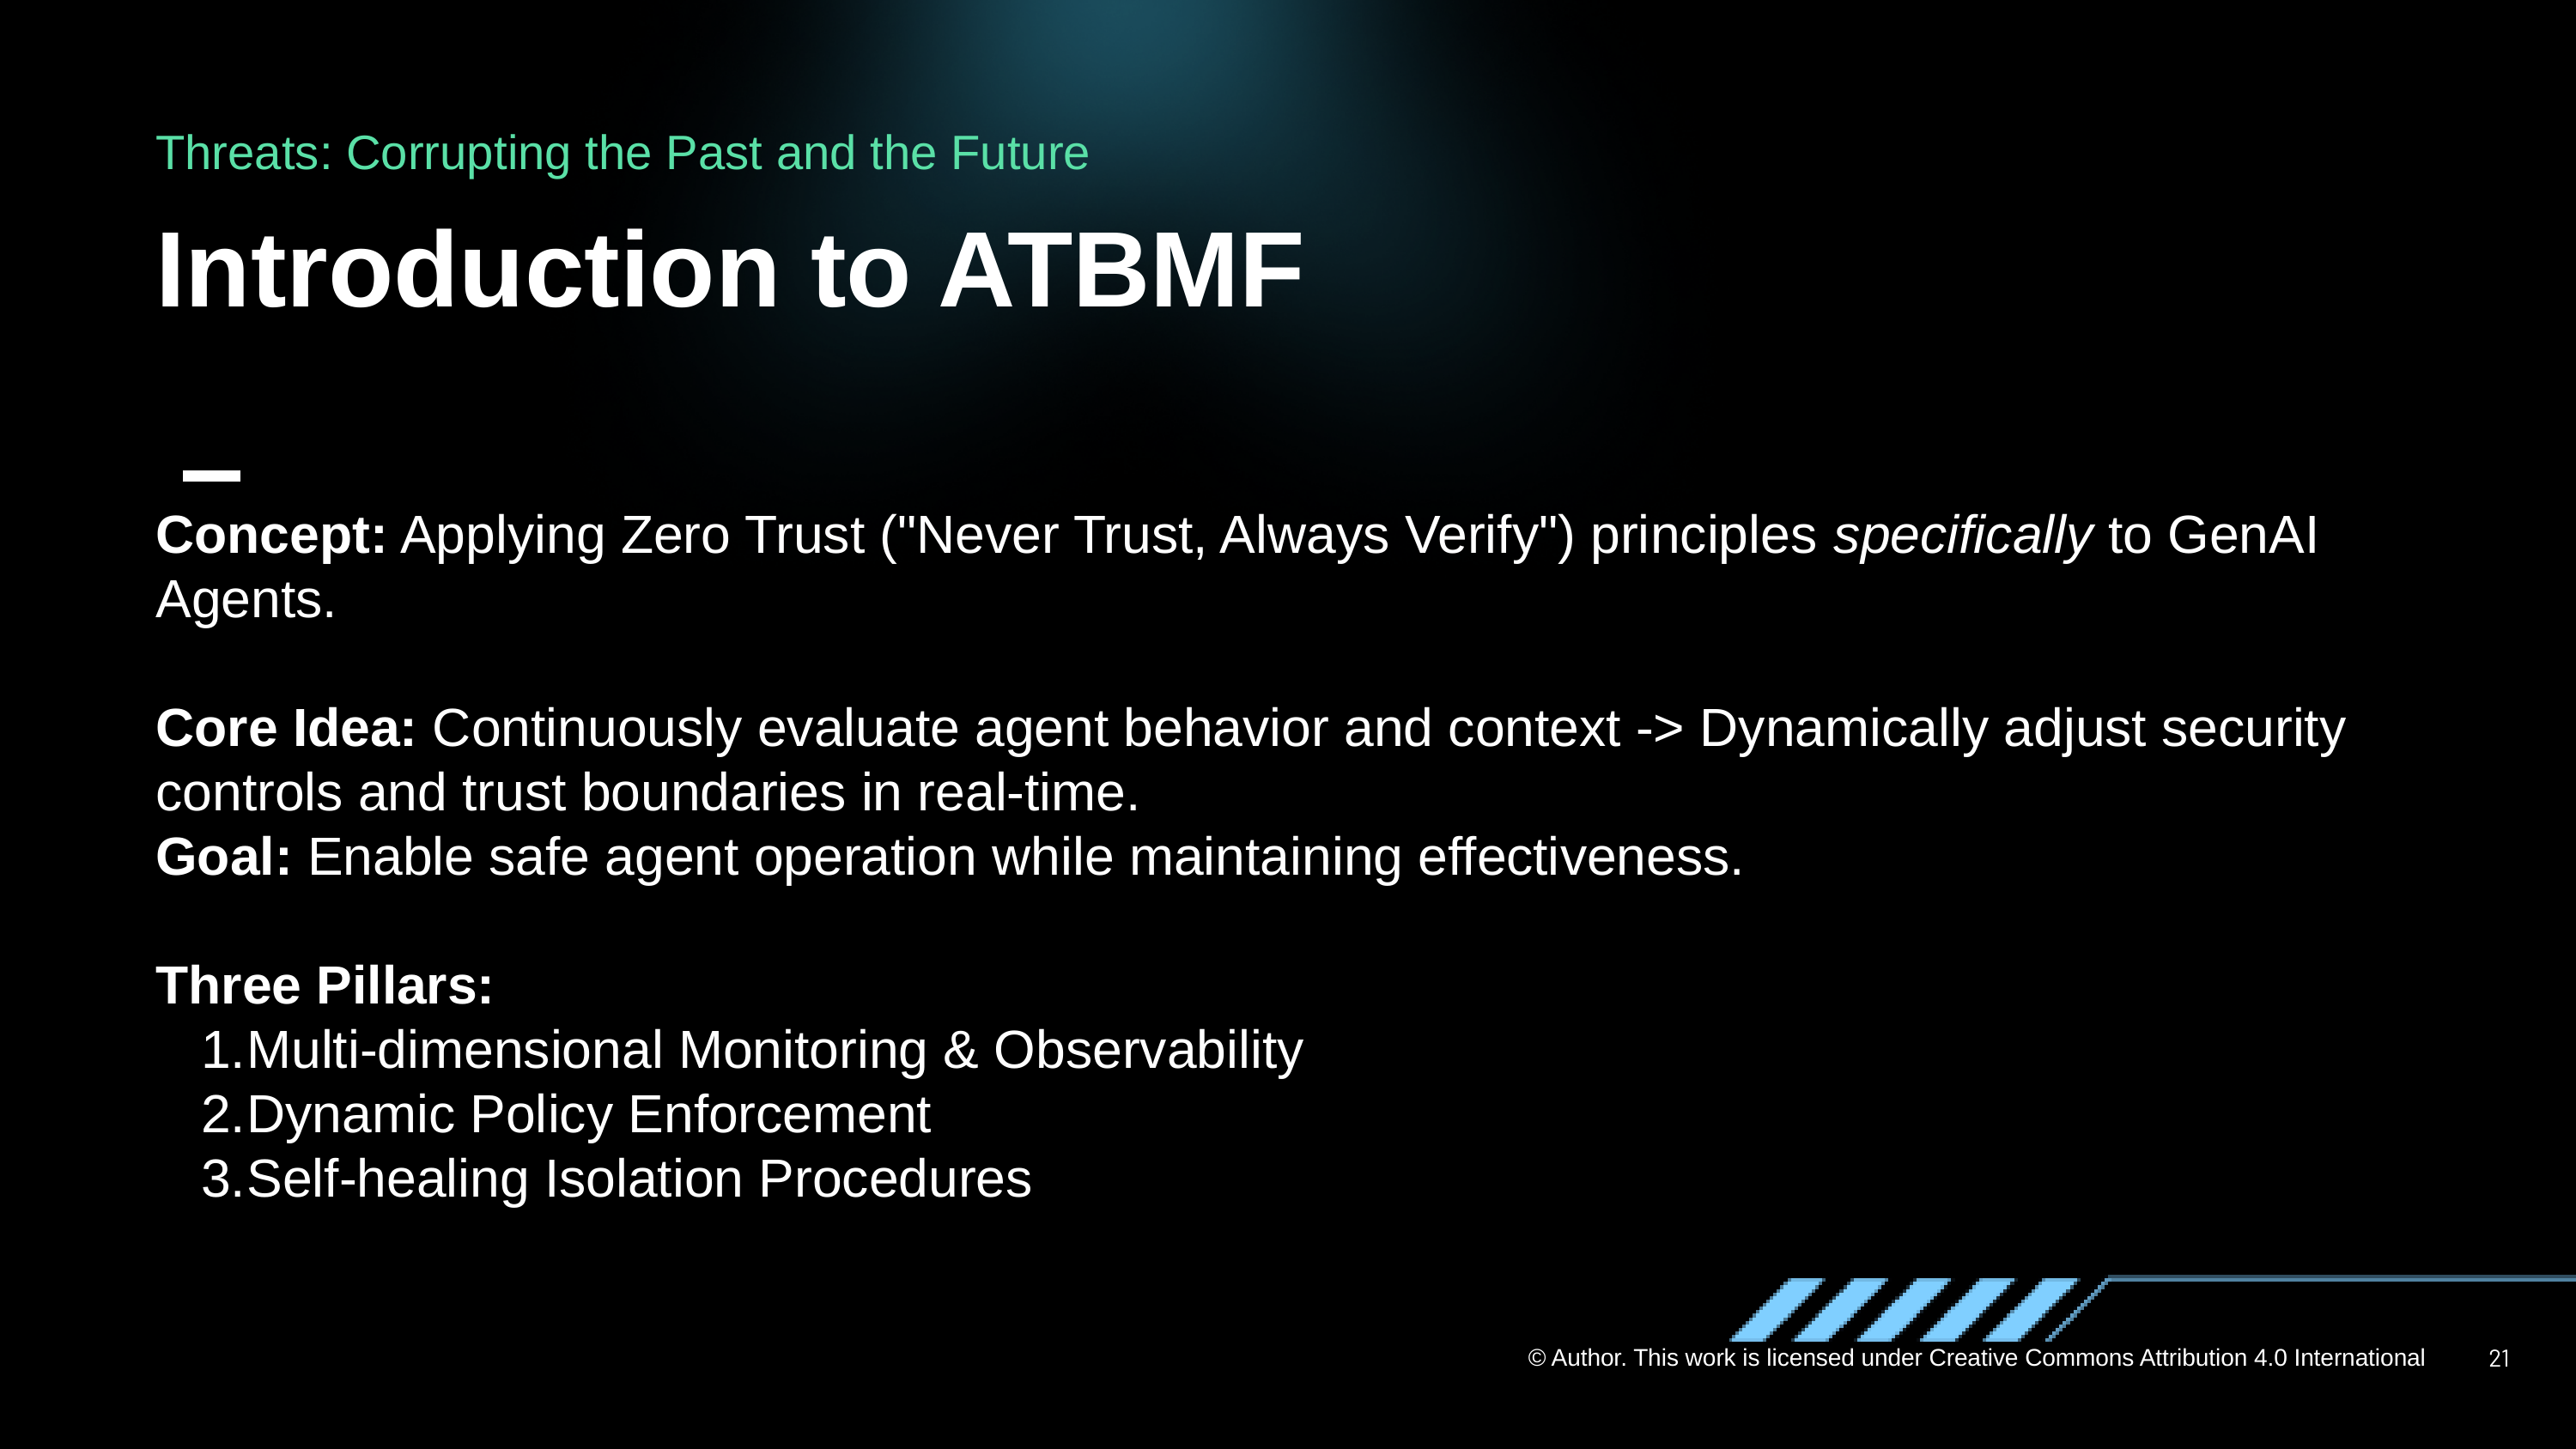

Threats: Corrupting the Past and the Future

Introduction to ATBMF

Concept: Applying Zero Trust ("Never Trust, Always Verify") principles specifically to GenAI Agents.

Core Idea: Continuously evaluate agent behavior and context -> Dynamically adjust security controls and trust boundaries in real-time.
Goal: Enable safe agent operation while maintaining effectiveness.

Three Pillars:
Multi-dimensional Monitoring & Observability
Dynamic Policy Enforcement
Self-healing Isolation Procedures

© Author. This work is licensed under Creative Commons Attribution 4.0 International

21